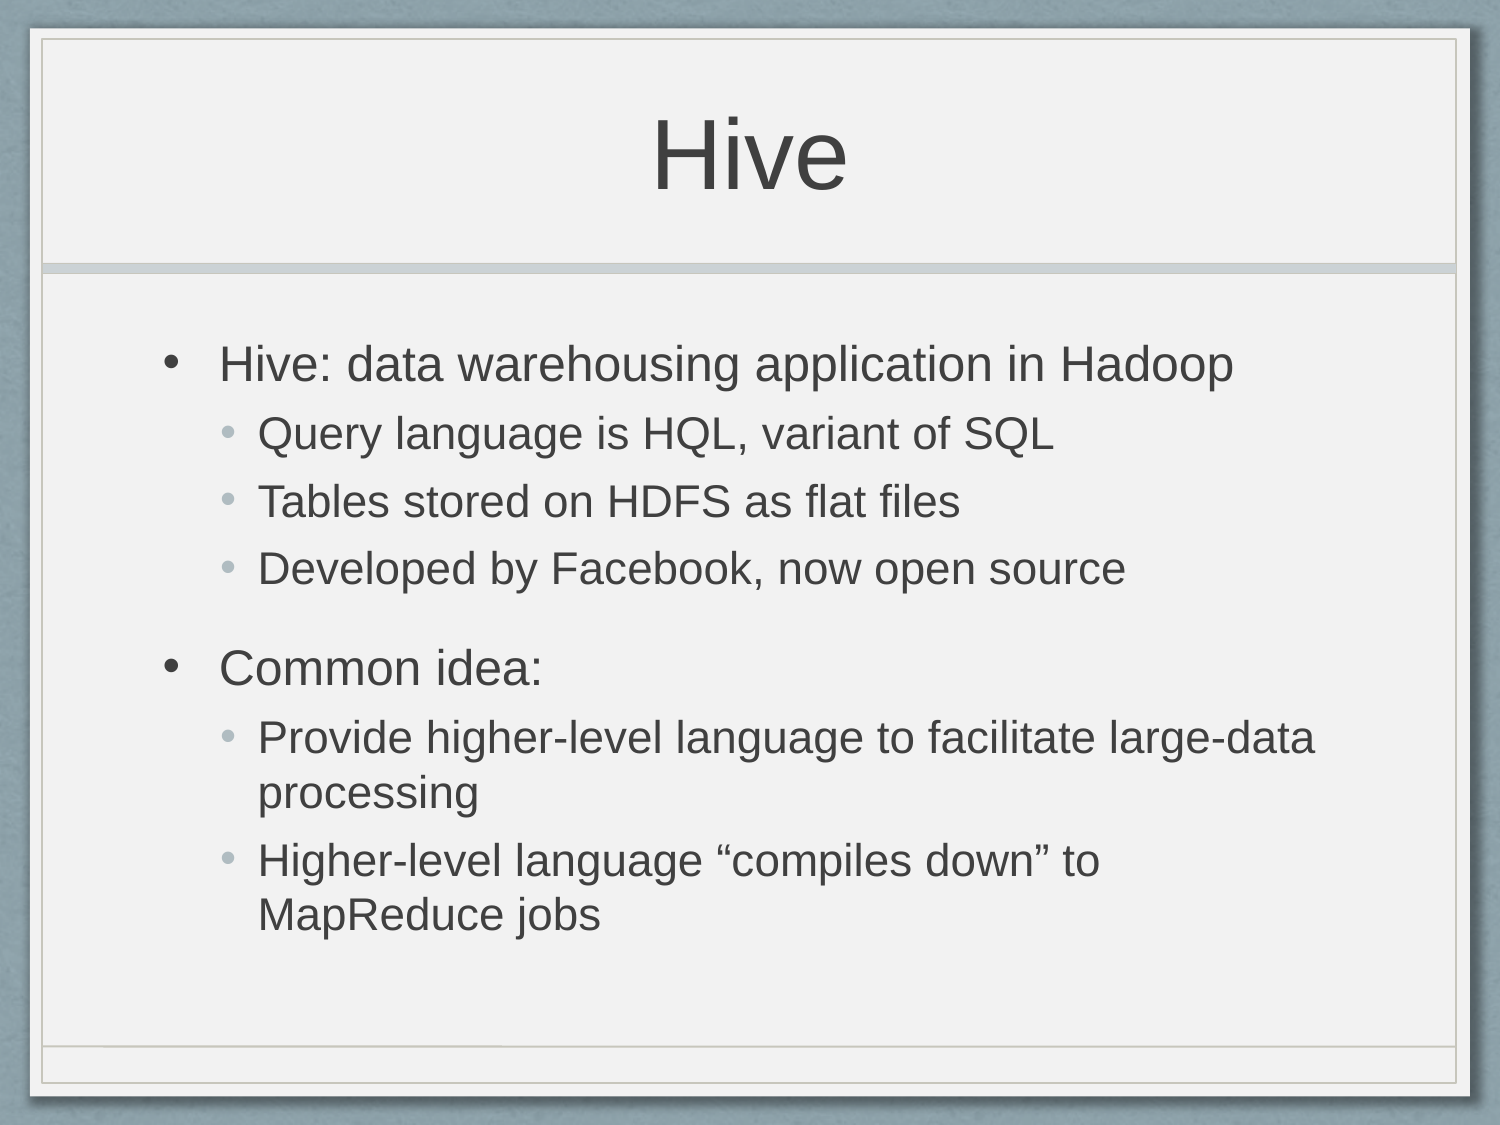

# Hive
Hive: data warehousing application in Hadoop
Query language is HQL, variant of SQL
Tables stored on HDFS as flat files
Developed by Facebook, now open source
Common idea:
Provide higher-level language to facilitate large-data processing
Higher-level language “compiles down” to MapReduce jobs